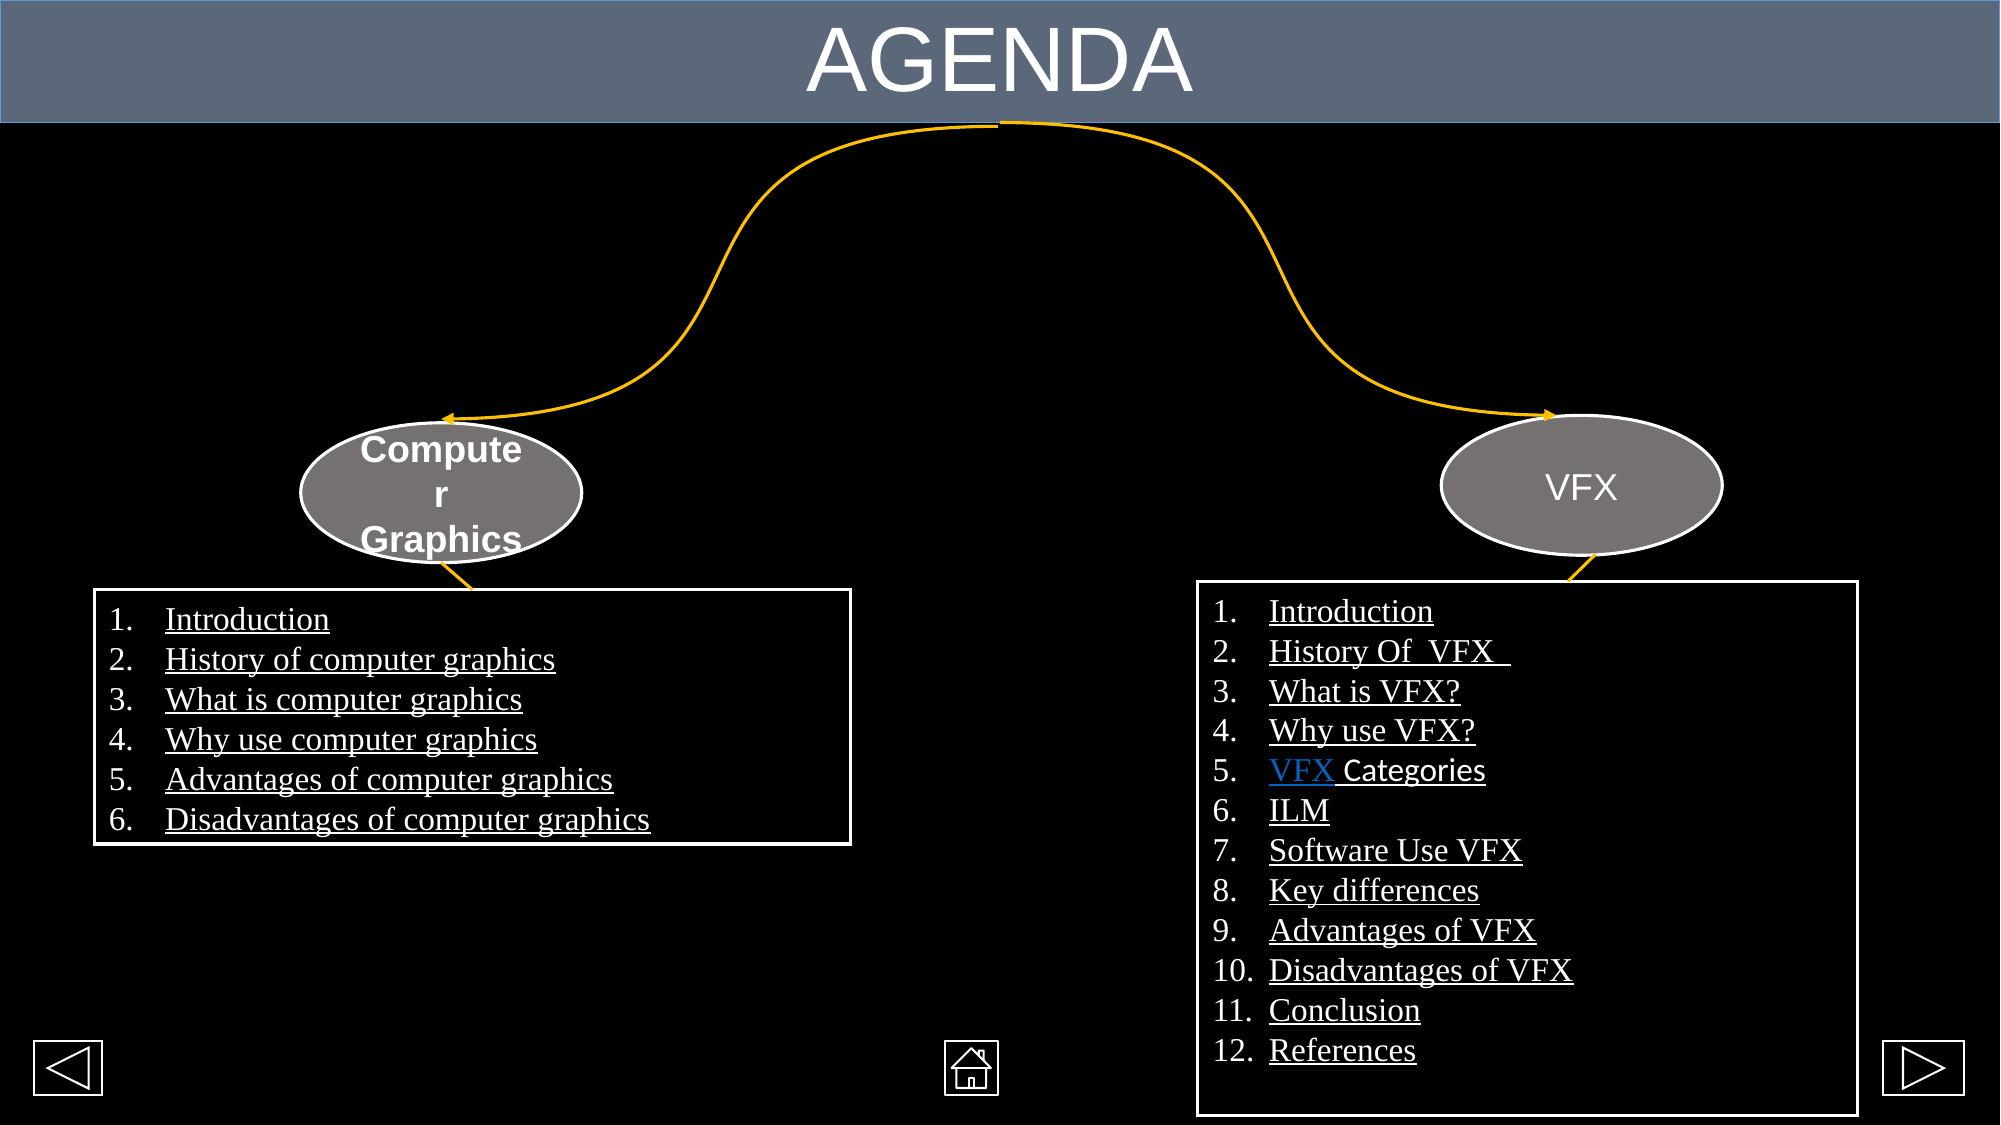

# AGENDA
VFX
Computer Graphics
Introduction
History Of  VFX
What is VFX?
Why use VFX?
VFX Categories
ILM
Software Use VFX
Key differences
Advantages of VFX
Disadvantages of VFX
Conclusion
References

Introduction
History of computer graphics
What is computer graphics
Why use computer graphics
Advantages of computer graphics
Disadvantages of computer graphics